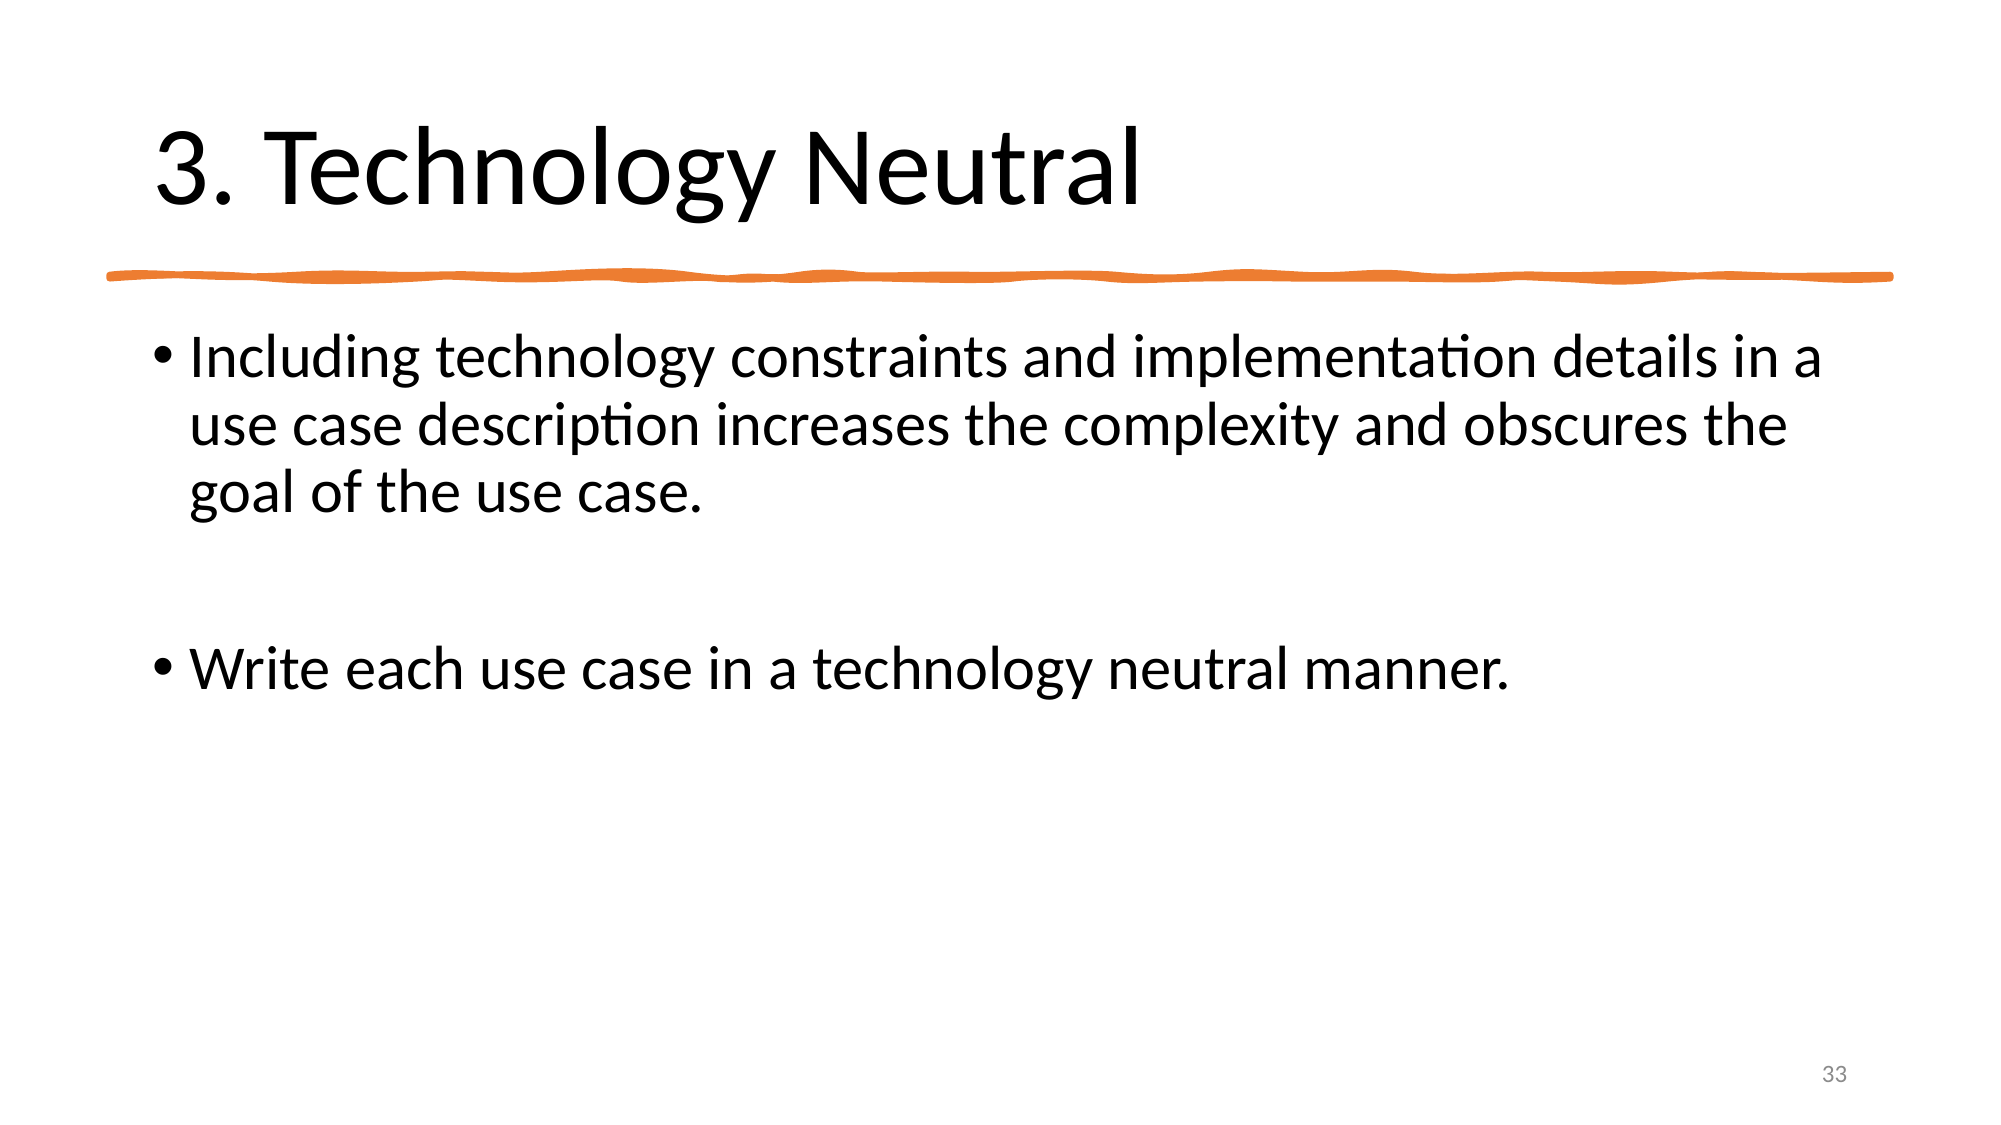

# 3. Technology Neutral

Including technology constraints and implementation details in a use case description increases the complexity and obscures the goal of the use case.

Write each use case in a technology neutral manner.
33